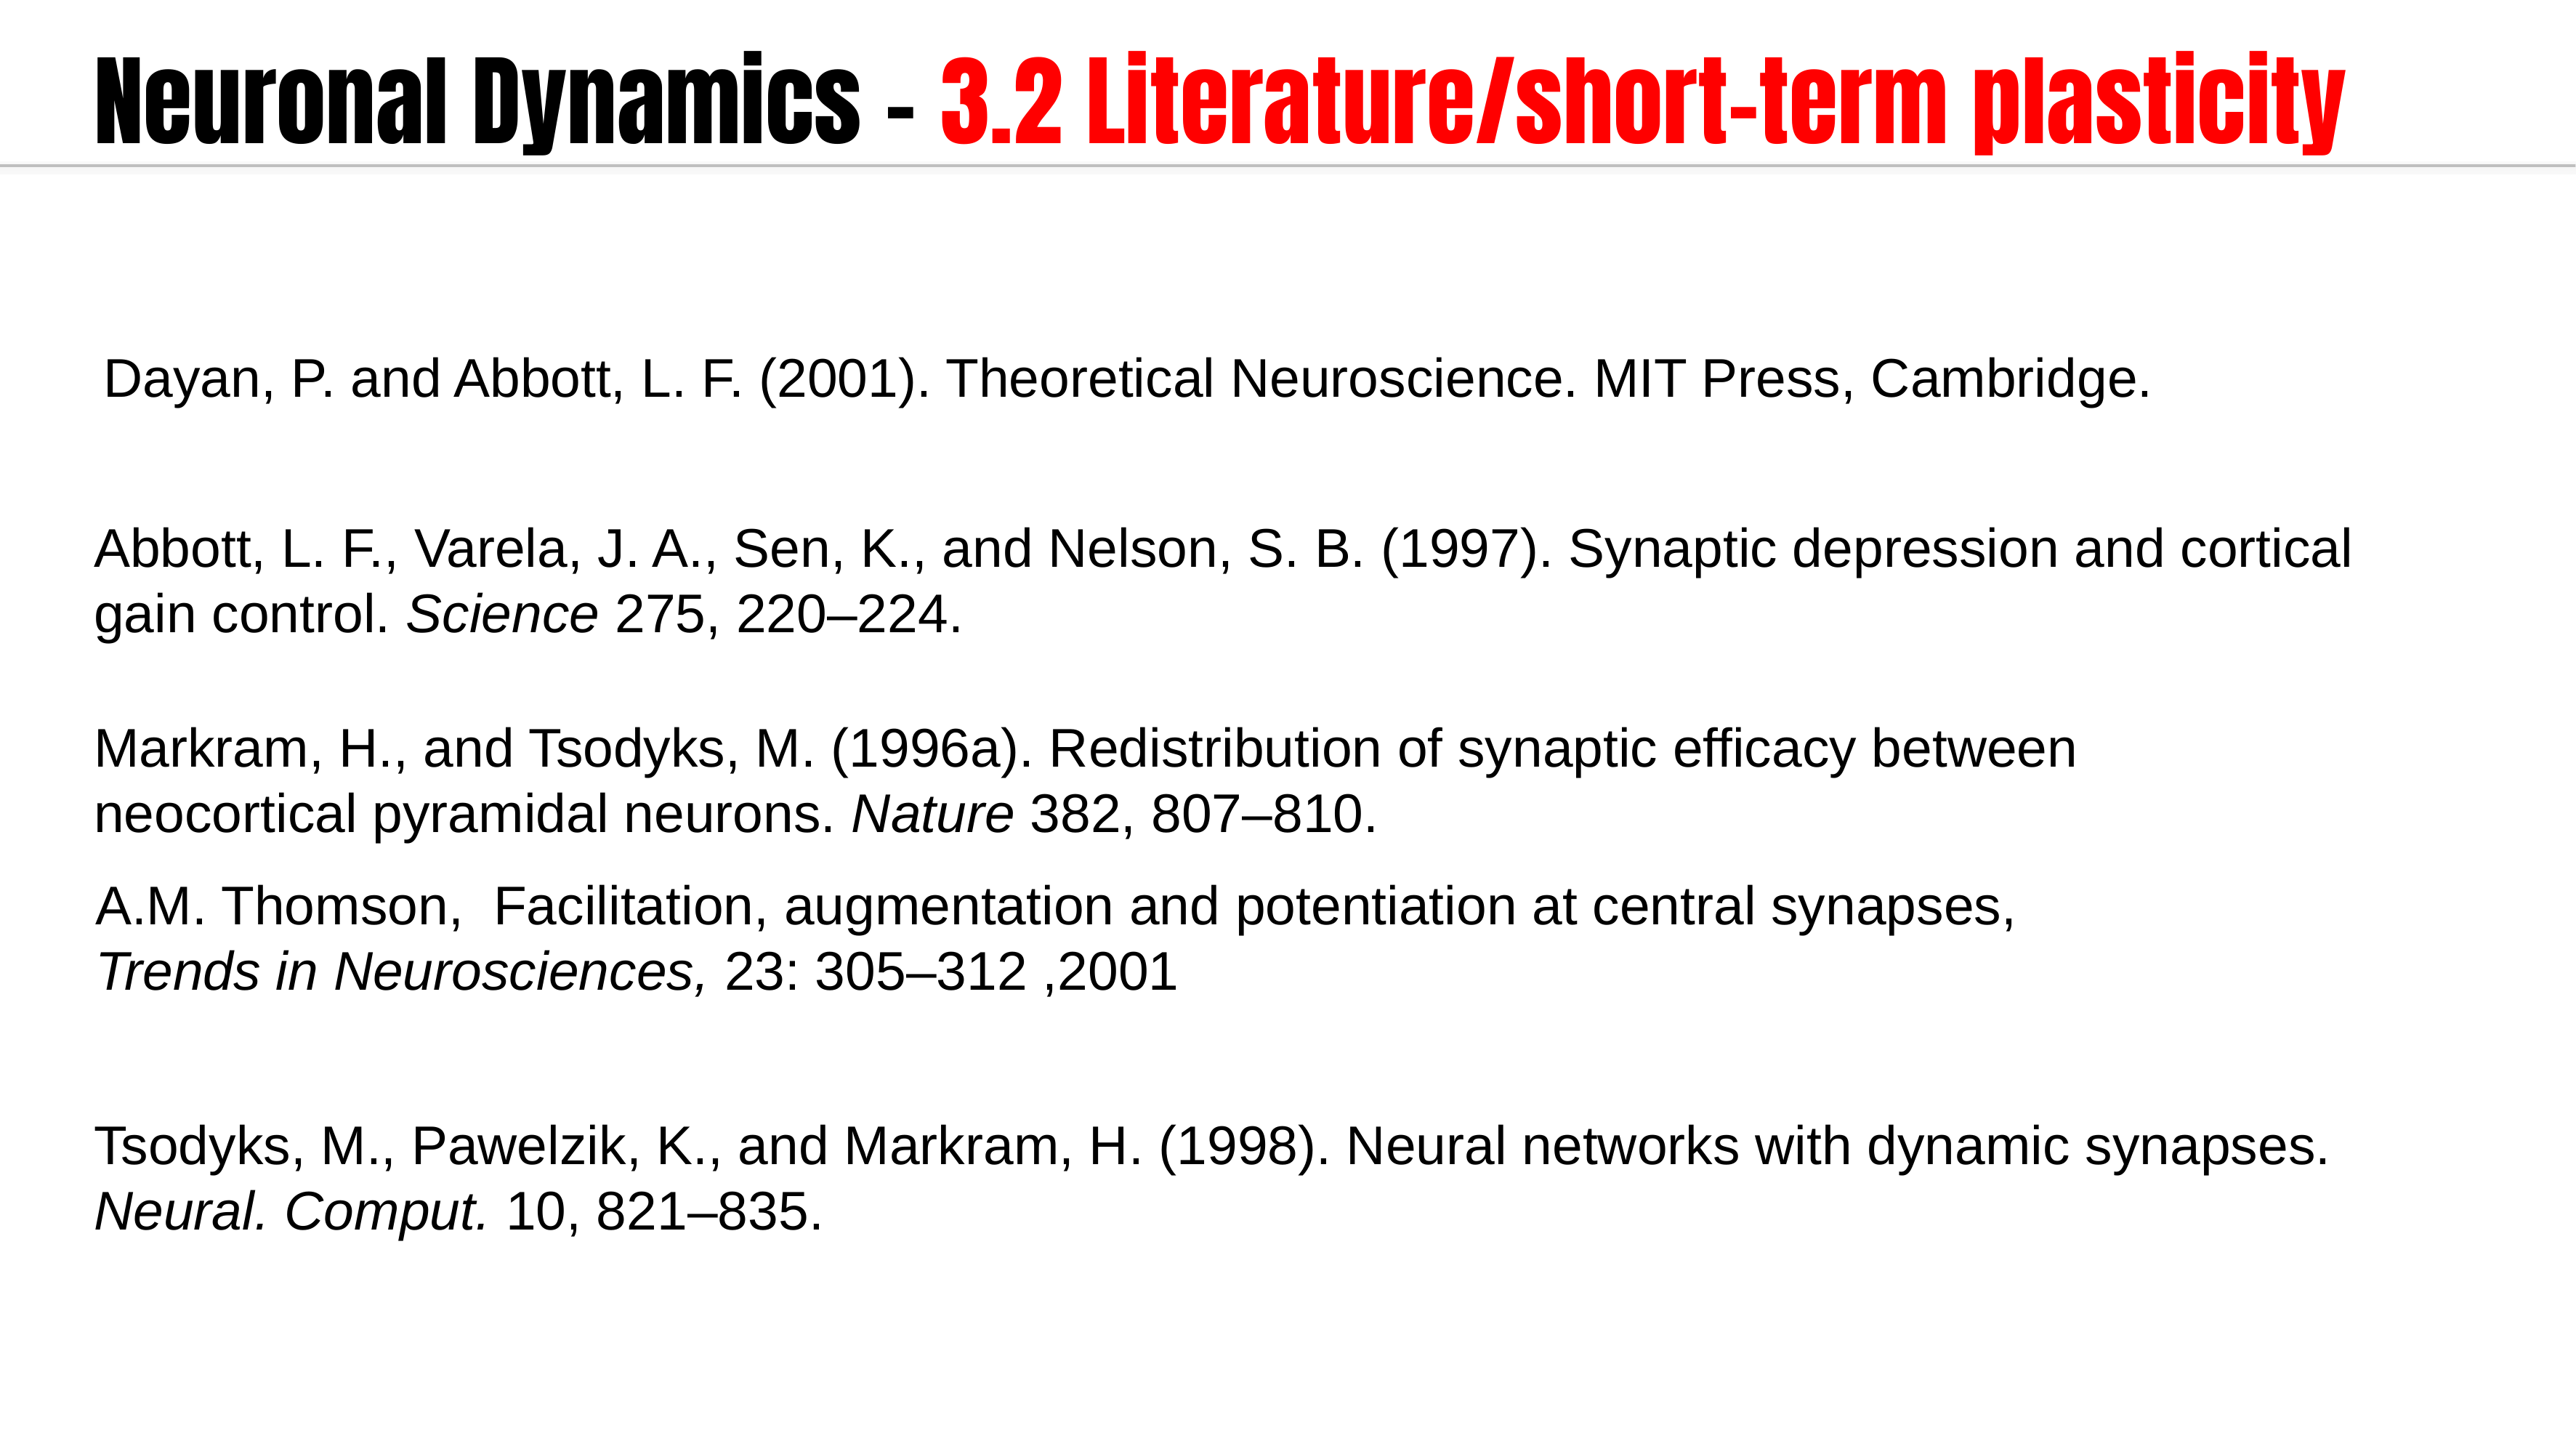

Neuronal Dynamics – 3.2 Literature/short-term plasticity
Dayan, P. and Abbott, L. F. (2001). Theoretical Neuroscience. MIT Press, Cambridge.
Abbott, L. F., Varela, J. A., Sen, K., and Nelson, S. B. (1997). Synaptic depression and cortical gain control. Science 275, 220–224.
Markram, H., and Tsodyks, M. (1996a). Redistribution of synaptic efficacy between neocortical pyramidal neurons. Nature 382, 807–810.
A.M. Thomson,  Facilitation, augmentation and potentiation at central synapses,
Trends in Neurosciences, 23: 305–312 ,2001

Tsodyks, M., Pawelzik, K., and Markram, H. (1998). Neural networks with dynamic synapses. Neural. Comput. 10, 821–835.